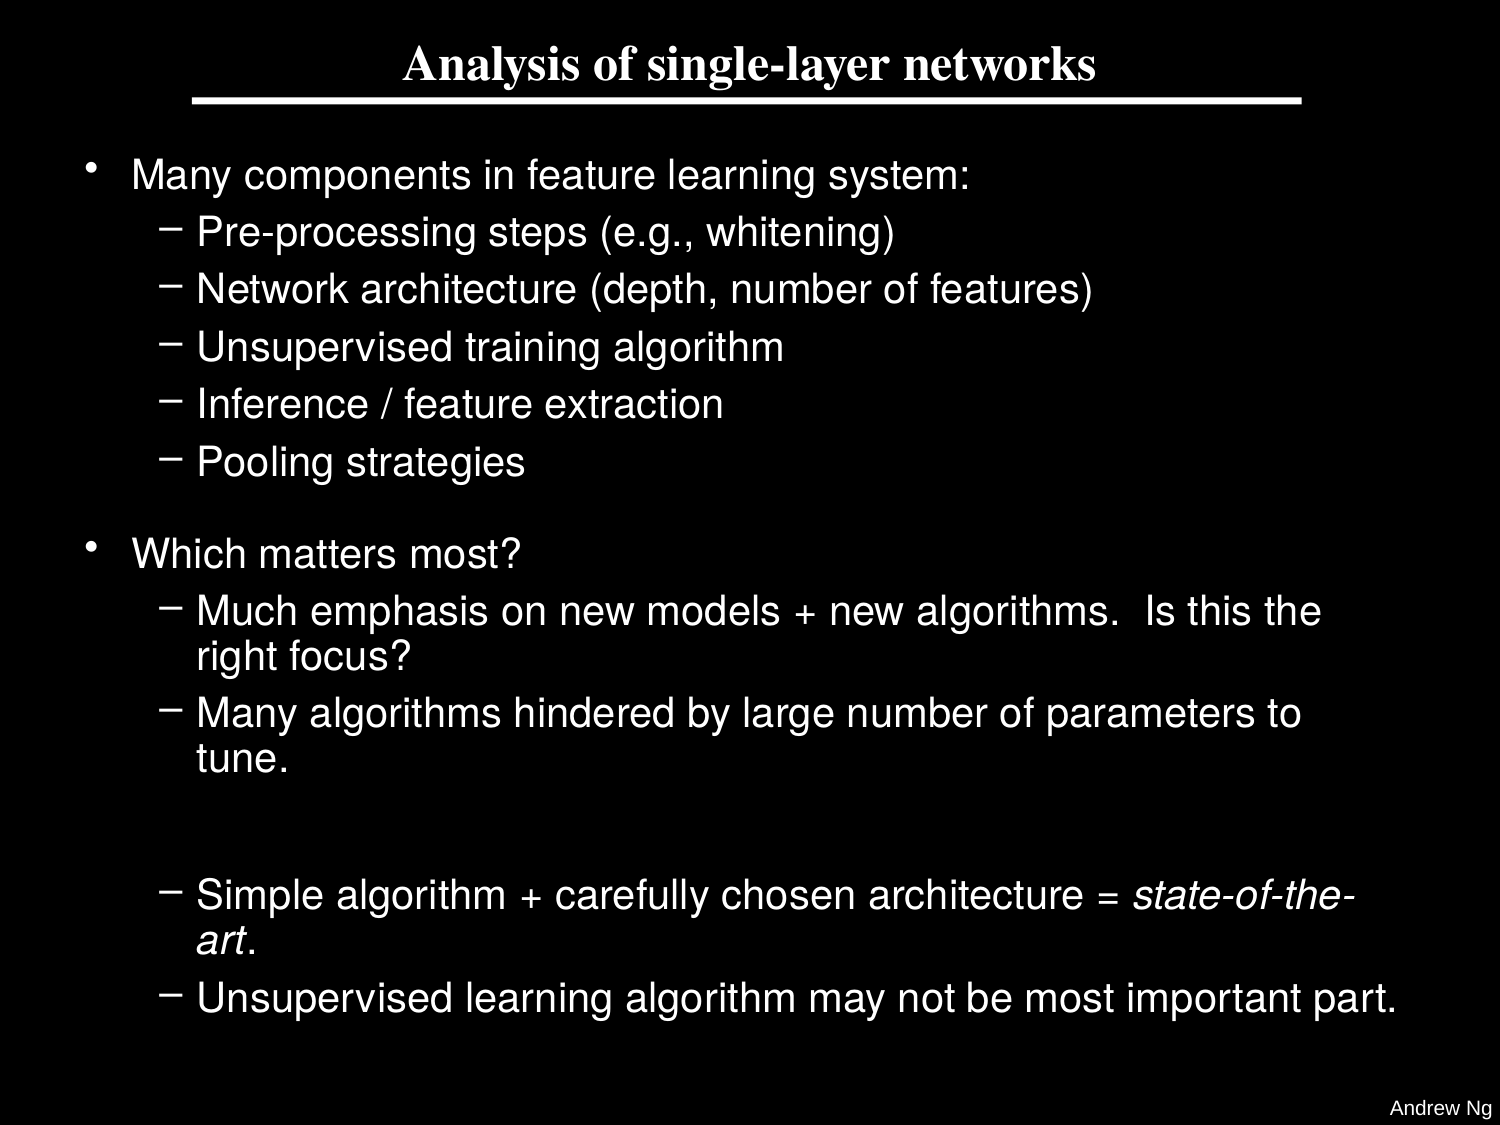

# Analysis of single-layer networks
Many components in feature learning system:
Pre-processing steps (e.g., whitening)
Network architecture (depth, number of features)
Unsupervised training algorithm
Inference / feature extraction
Pooling strategies
Which matters most?
Much emphasis on new models + new algorithms.  Is this the right focus?
Many algorithms hindered by large number of parameters to tune.

Simple algorithm + carefully chosen architecture = state-of-the-art.
Unsupervised learning algorithm may not be most important part.